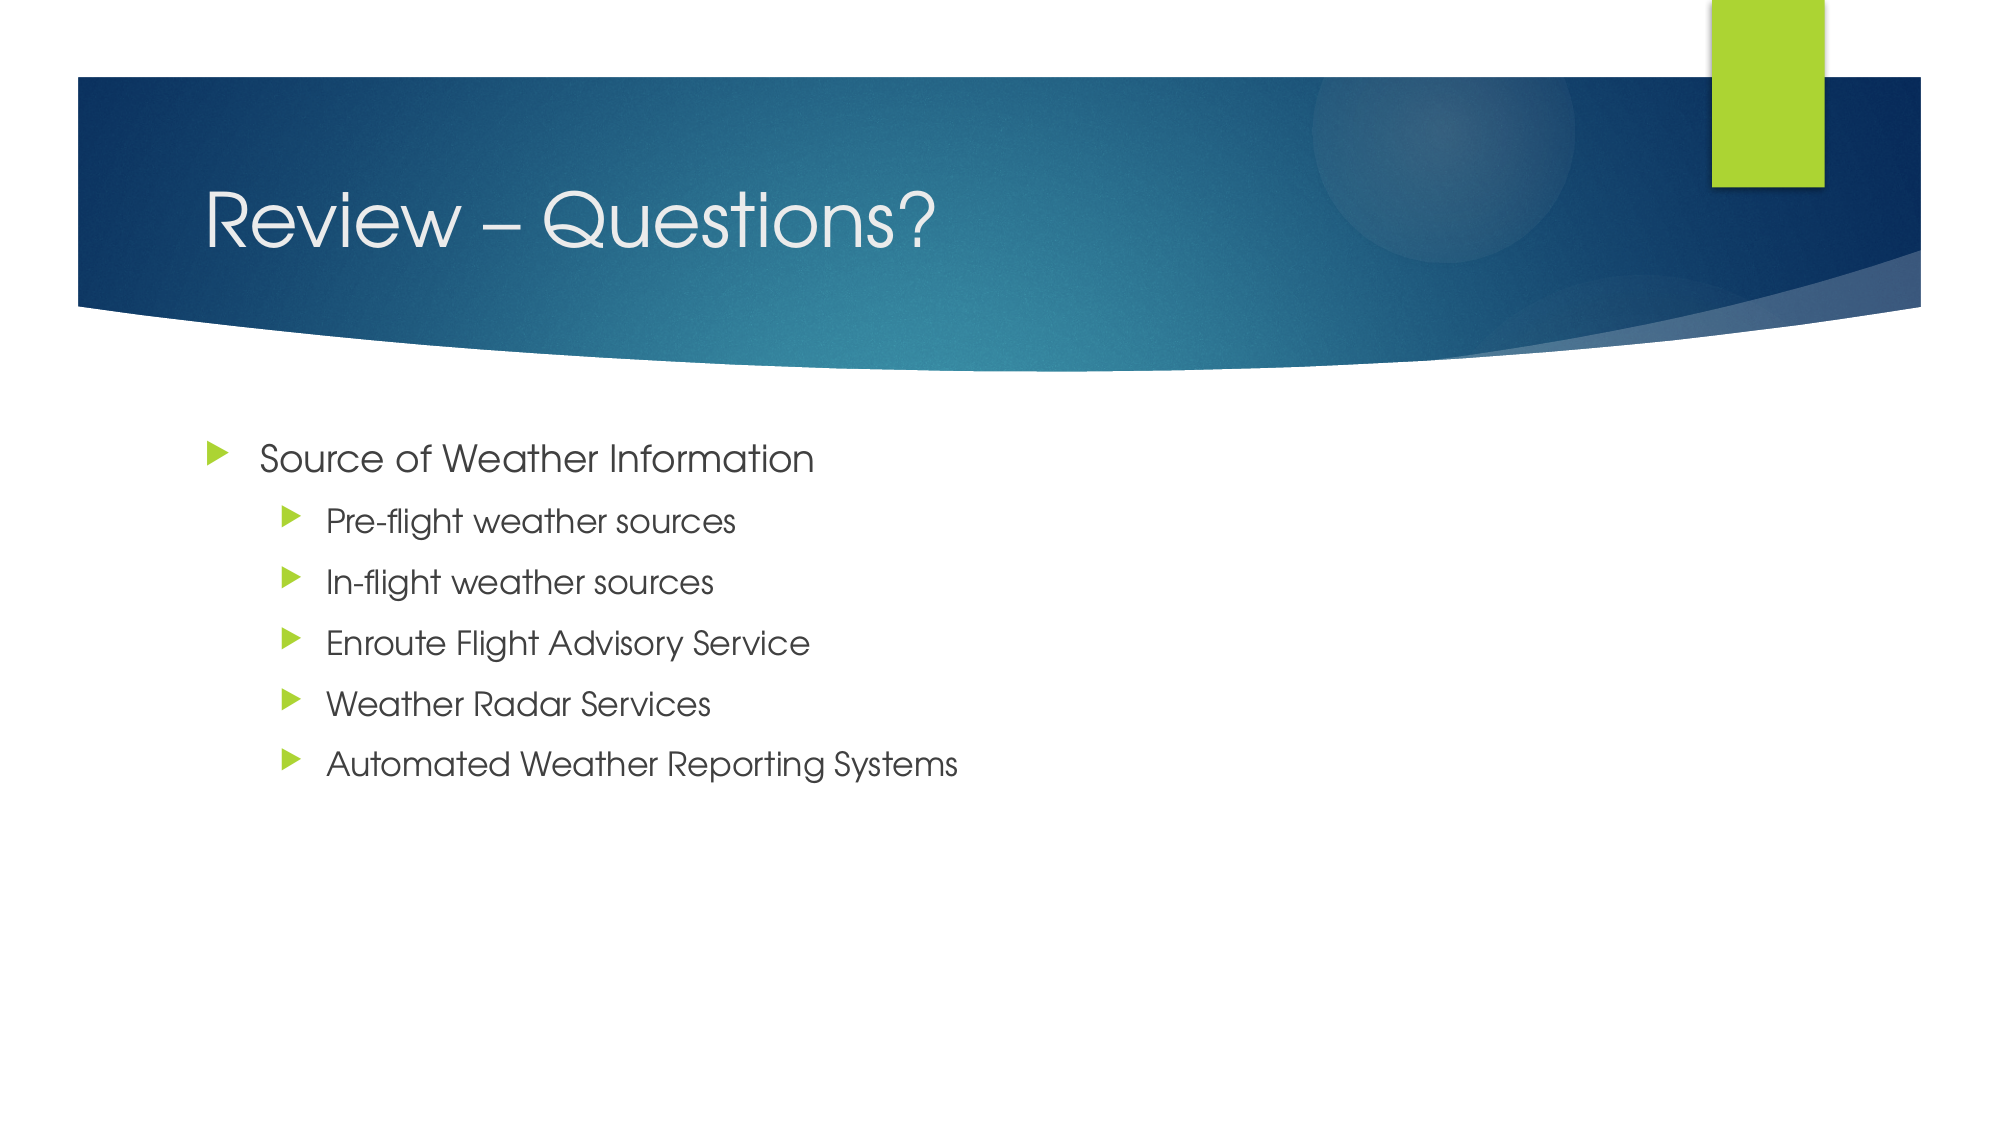

# Review – Questions?
Source of Weather Information
Pre-flight weather sources
In-flight weather sources
Enroute Flight Advisory Service
Weather Radar Services
Automated Weather Reporting Systems